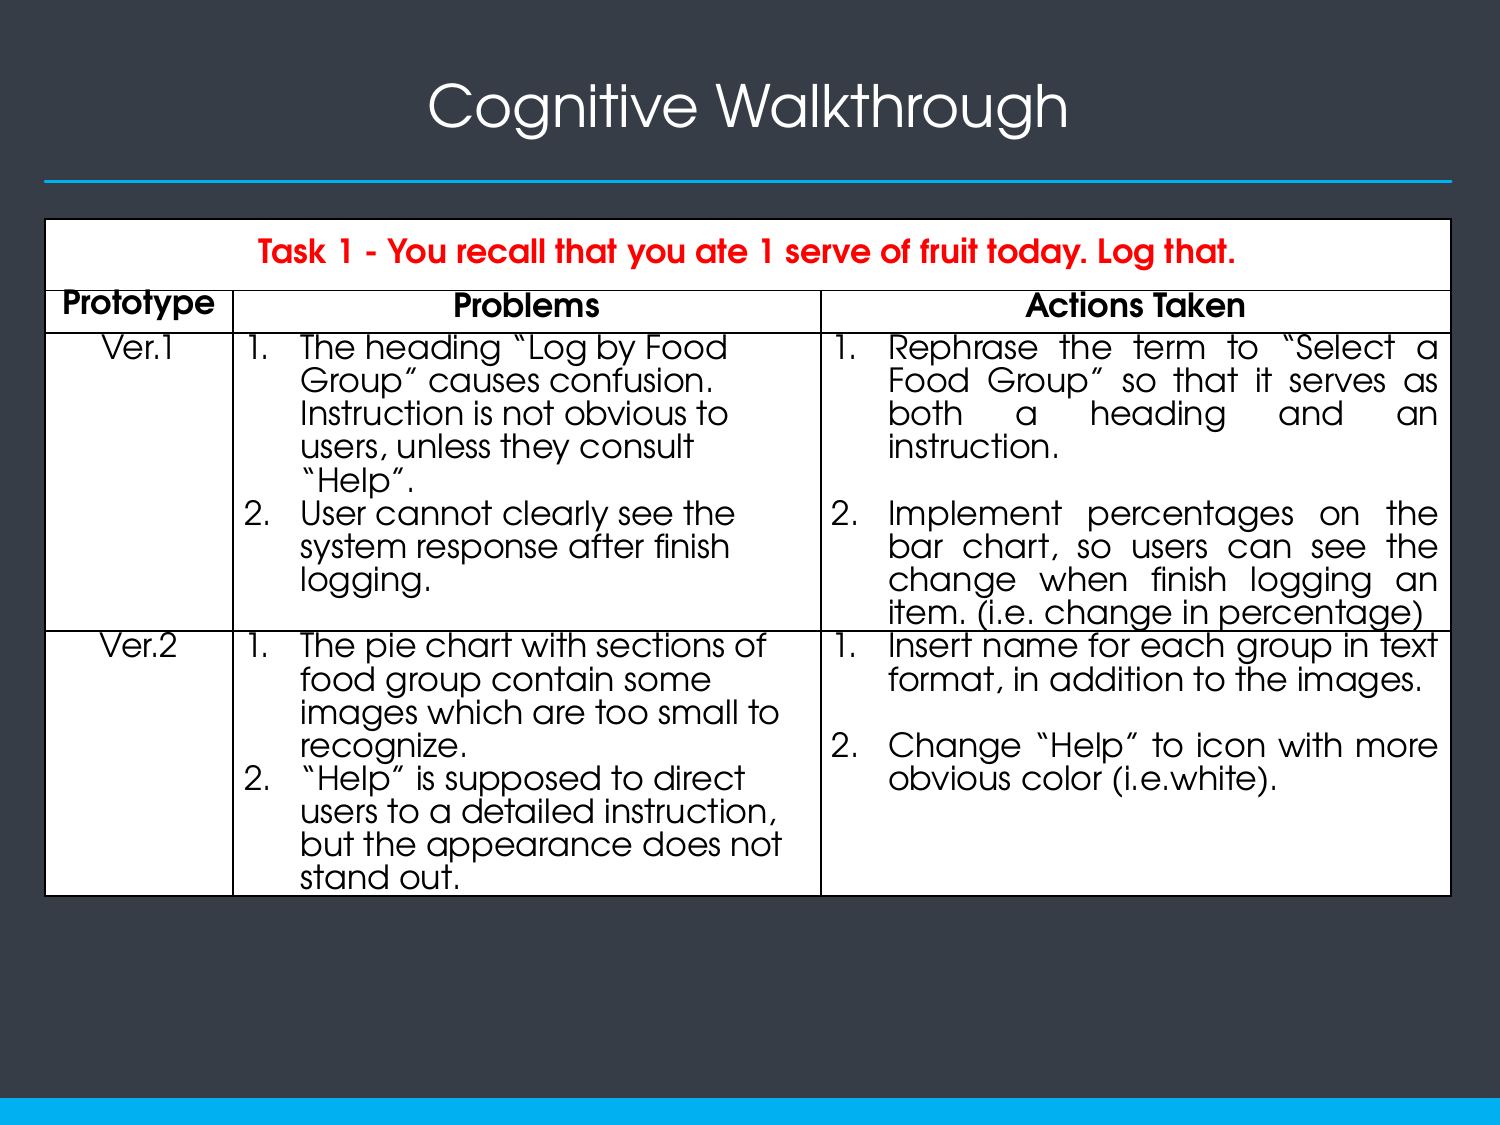

# Cognitive Walkthrough
| Task 1 - You recall that you ate 1 serve of fruit today. Log that. |  |  |
| --- | --- | --- |
| Prototype | Problems | Actions Taken |
| Ver.1 | The heading “Log by Food Group” causes confusion. Instruction is not obvious to users, unless they consult “Help”. User cannot clearly see the system response after finish logging. | Rephrase the term to “Select a Food Group” so that it serves as both a heading and an instruction. Implement percentages on the bar chart, so users can see the change when finish logging an item. (i.e. change in percentage) |
| Ver.2 | The pie chart with sections of food group contain some images which are too small to recognize. “Help” is supposed to direct users to a detailed instruction, but the appearance does not stand out. | Insert name for each group in text format, in addition to the images. Change “Help” to icon with more obvious color (i.e.white). |